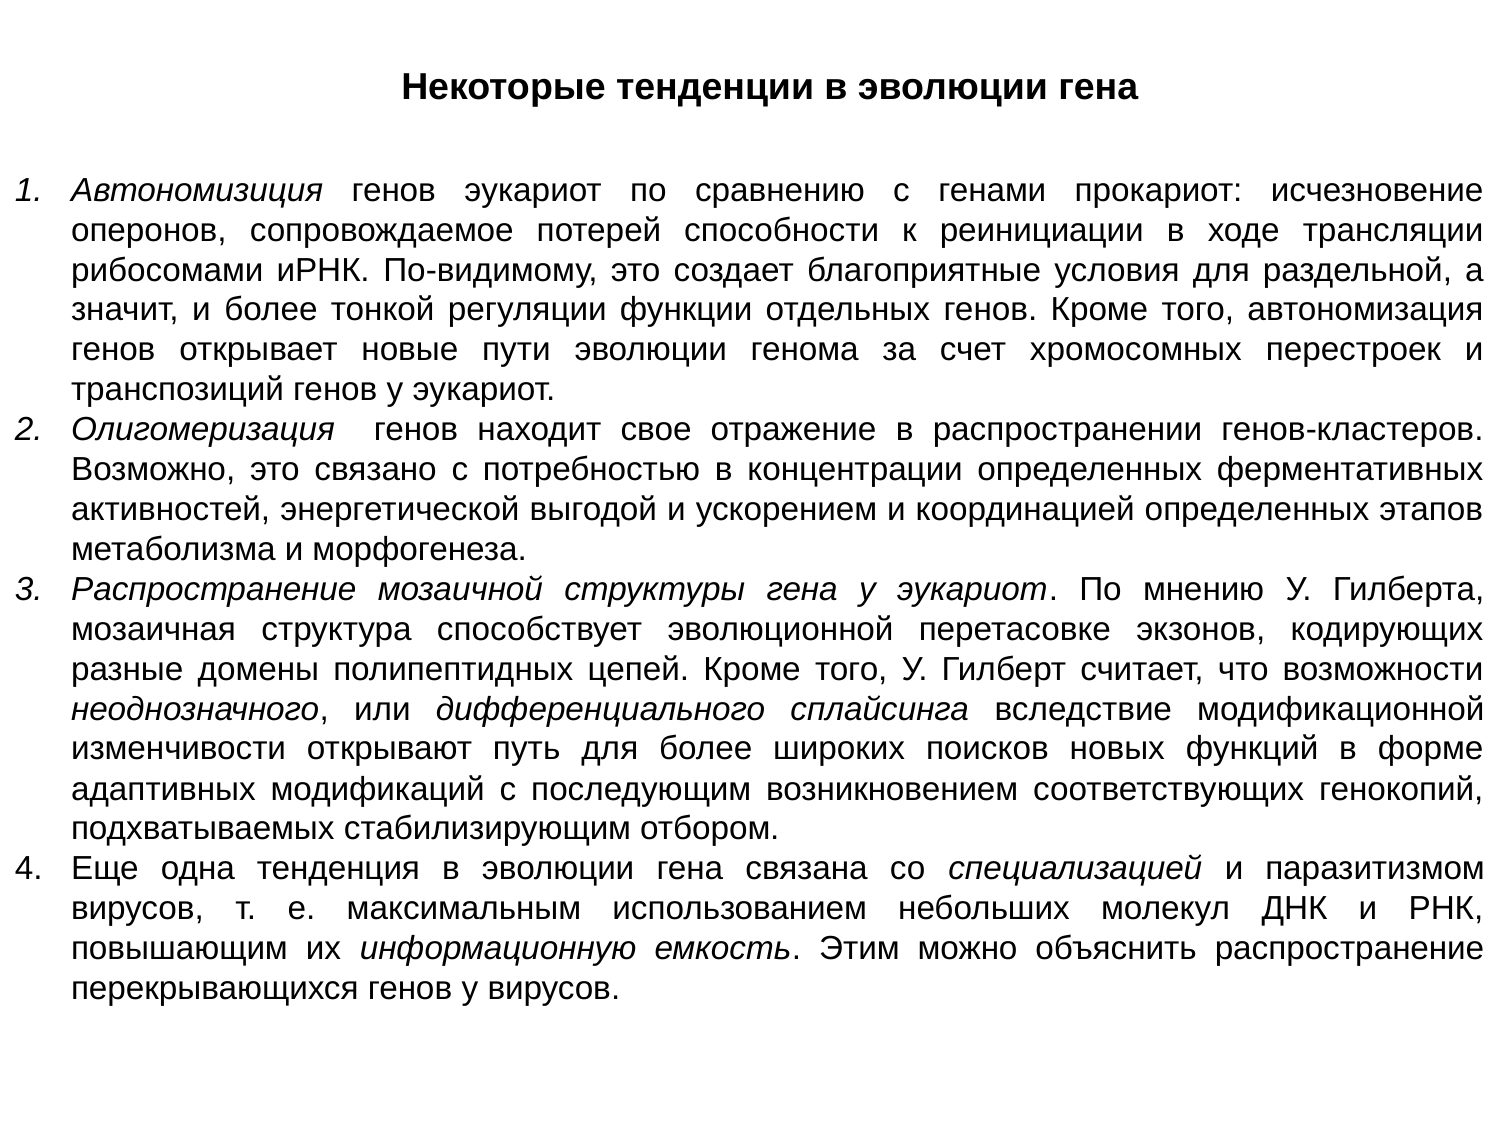

Некоторые тенденции в эволюции гена
Автономизиция генов эукариот по сравнению с генами прокариот: исчезновение оперонов, сопровождаемое потерей способности к реинициации в ходе трансляции рибосомами иРНК. По-видимому, это создает благоприятные условия для раздельной, а значит, и более тонкой регуляции функции отдельных генов. Кроме того, автономизация генов открывает новые пути эволюции генома за счет хромосомных перестроек и транспозиций генов у эукариот.
Олигомеризация  генов находит свое отражение в распространении генов-кластеров. Возможно, это связано с потребностью в концентрации определенных ферментативных активностей, энергетической выгодой и ускорением и координацией определенных этапов метаболизма и морфогенеза.
Распространение мозаичной структуры гена у эукариот. По мнению У. Гилберта, мозаичная структура способствует эволюционной перетасовке экзонов, кодирующих разные домены полипептидных цепей. Кроме того, У. Гилберт считает, что возможности неоднозначного, или дифференциального сплайсинга вследствие модификационной изменчивости открывают путь для более широких поисков новых функций в форме адаптивных модификаций с последующим возникновением соответствующих генокопий, подхватываемых стабилизирующим отбором.
Еще одна тенденция в эволюции гена связана со специализацией и паразитизмом вирусов, т. е. максимальным использованием небольших молекул ДНК и РНК, повышающим их информационную емкость. Этим можно объяснить распространение перекрывающихся генов у вирусов.